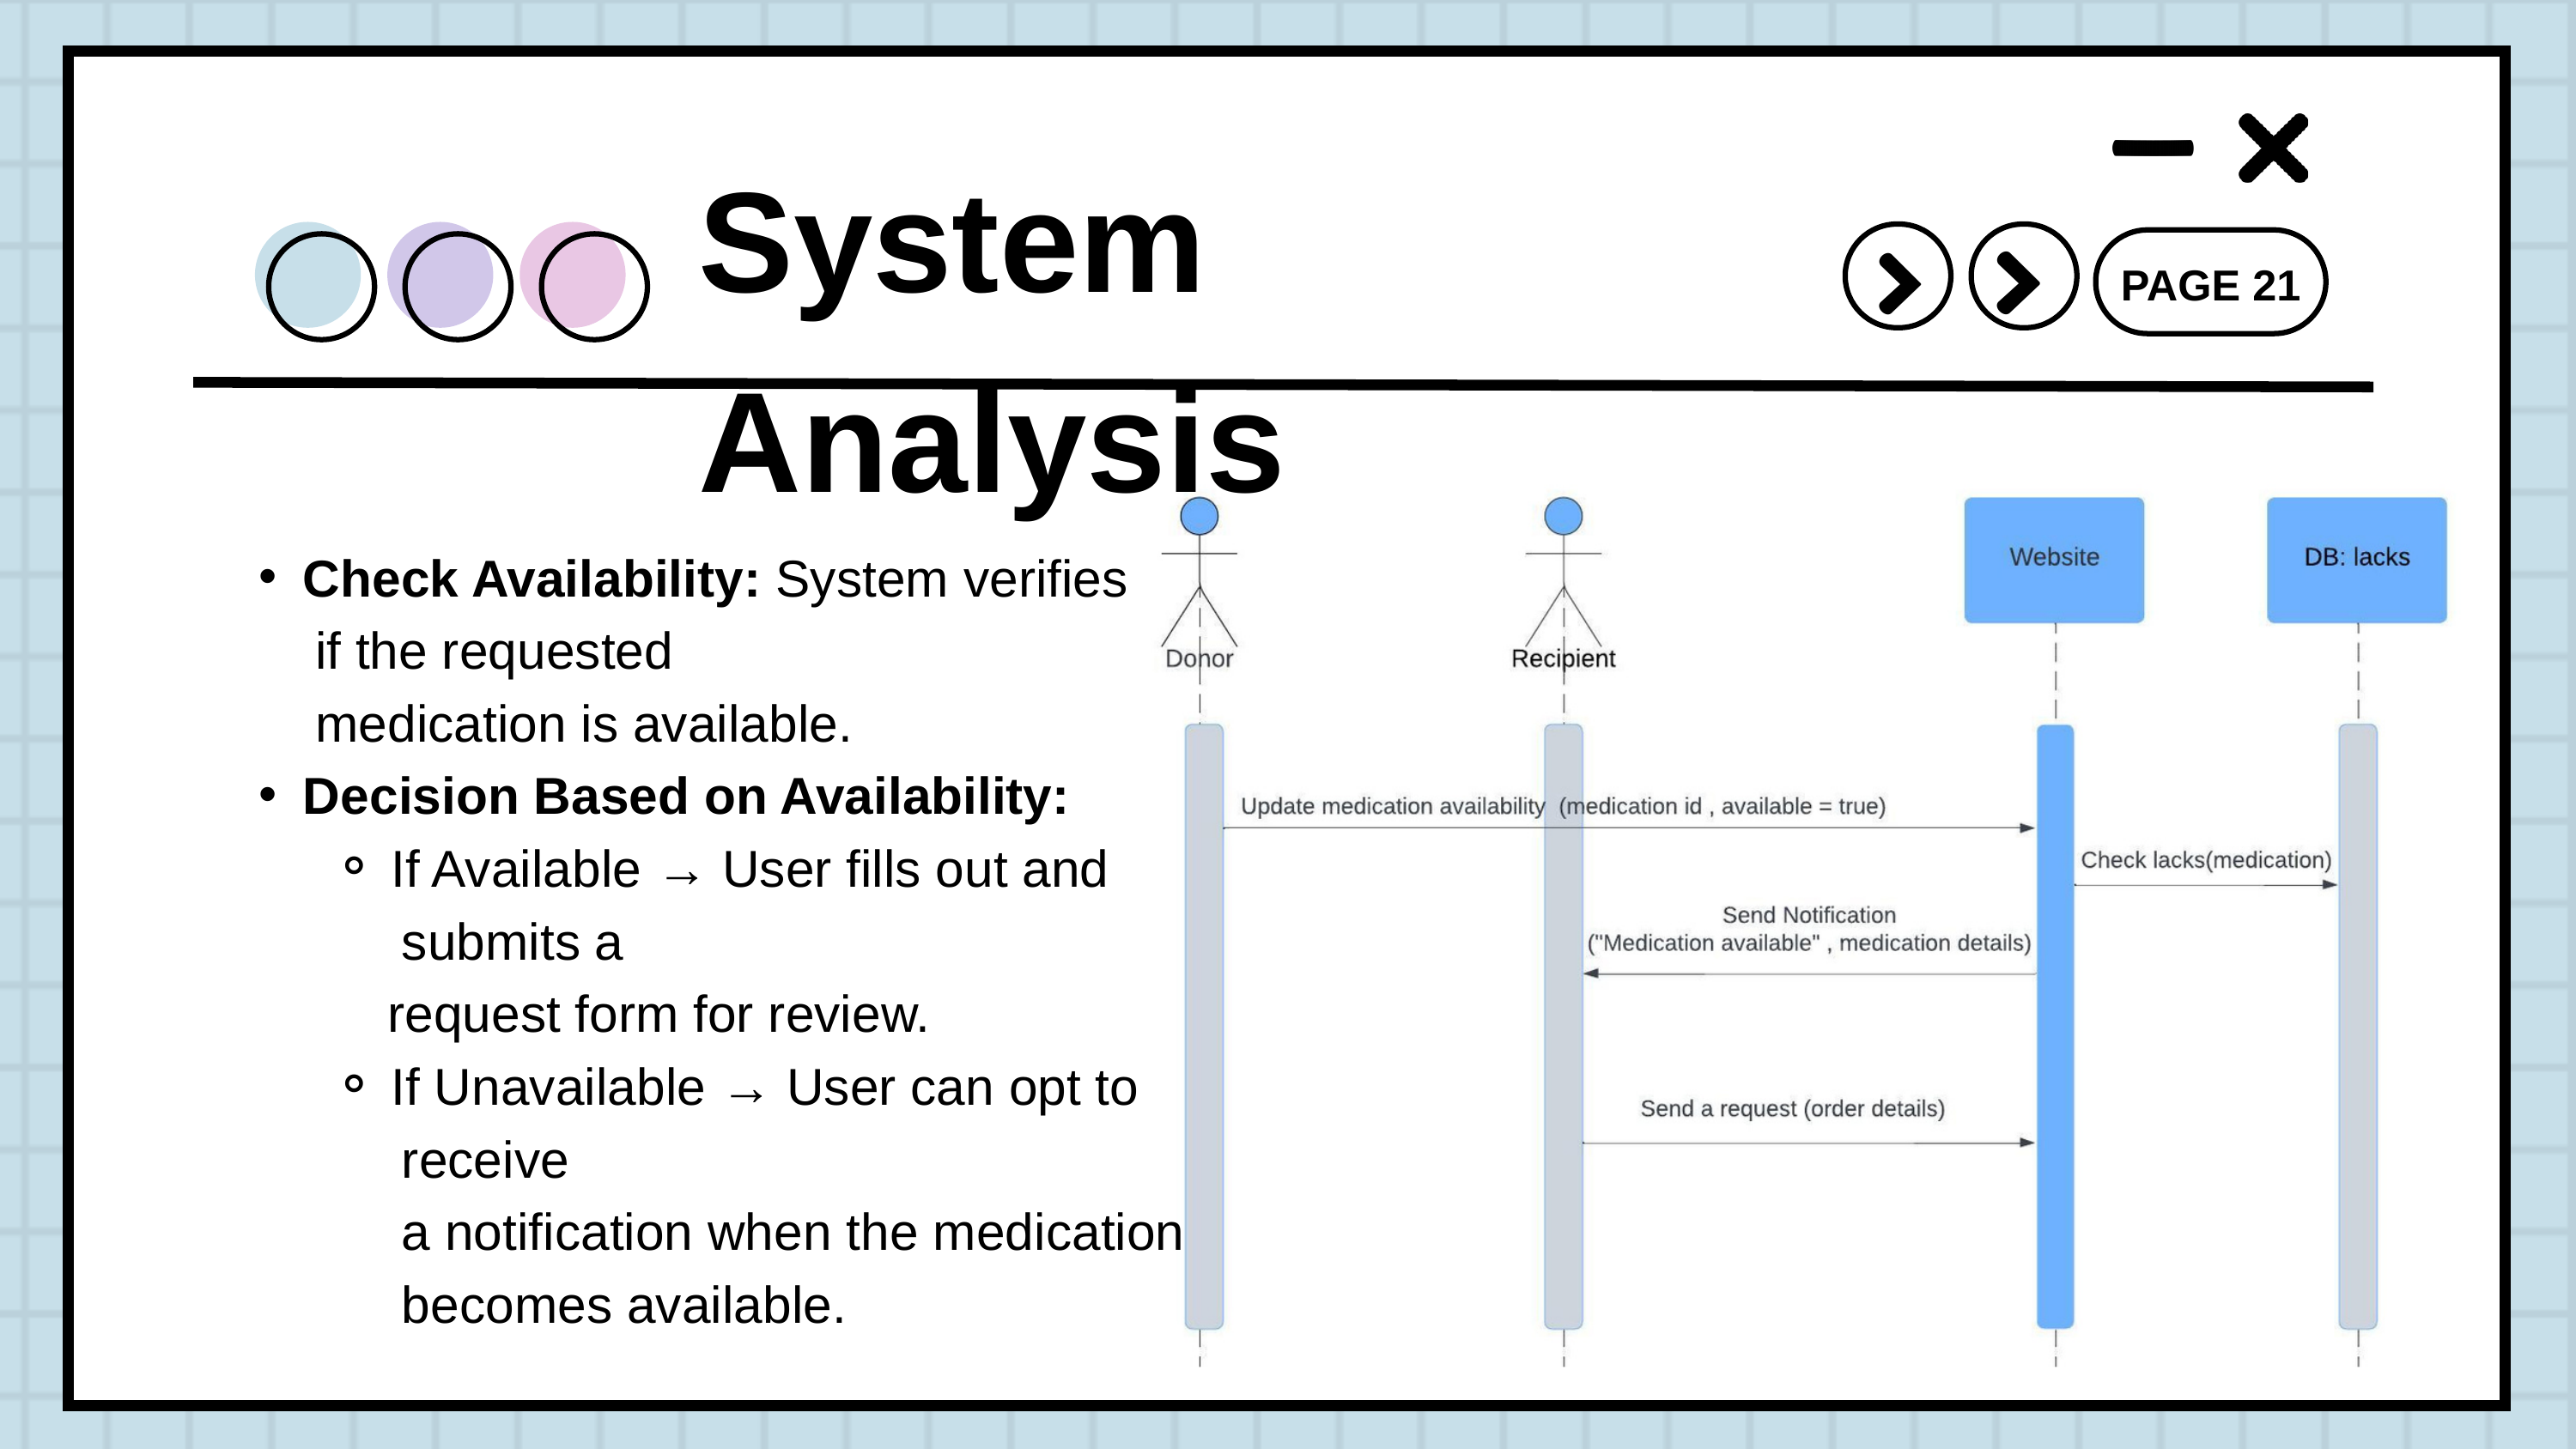

System Analysis

PAGE 21

Check Availability: System verifies
       if the requested
       medication is available.
Decision Based on Availability:
If Available → User fills out and
             submits a
            request form for review.
If Unavailable → User can opt to
             receive
             a notification when the medication
             becomes available.